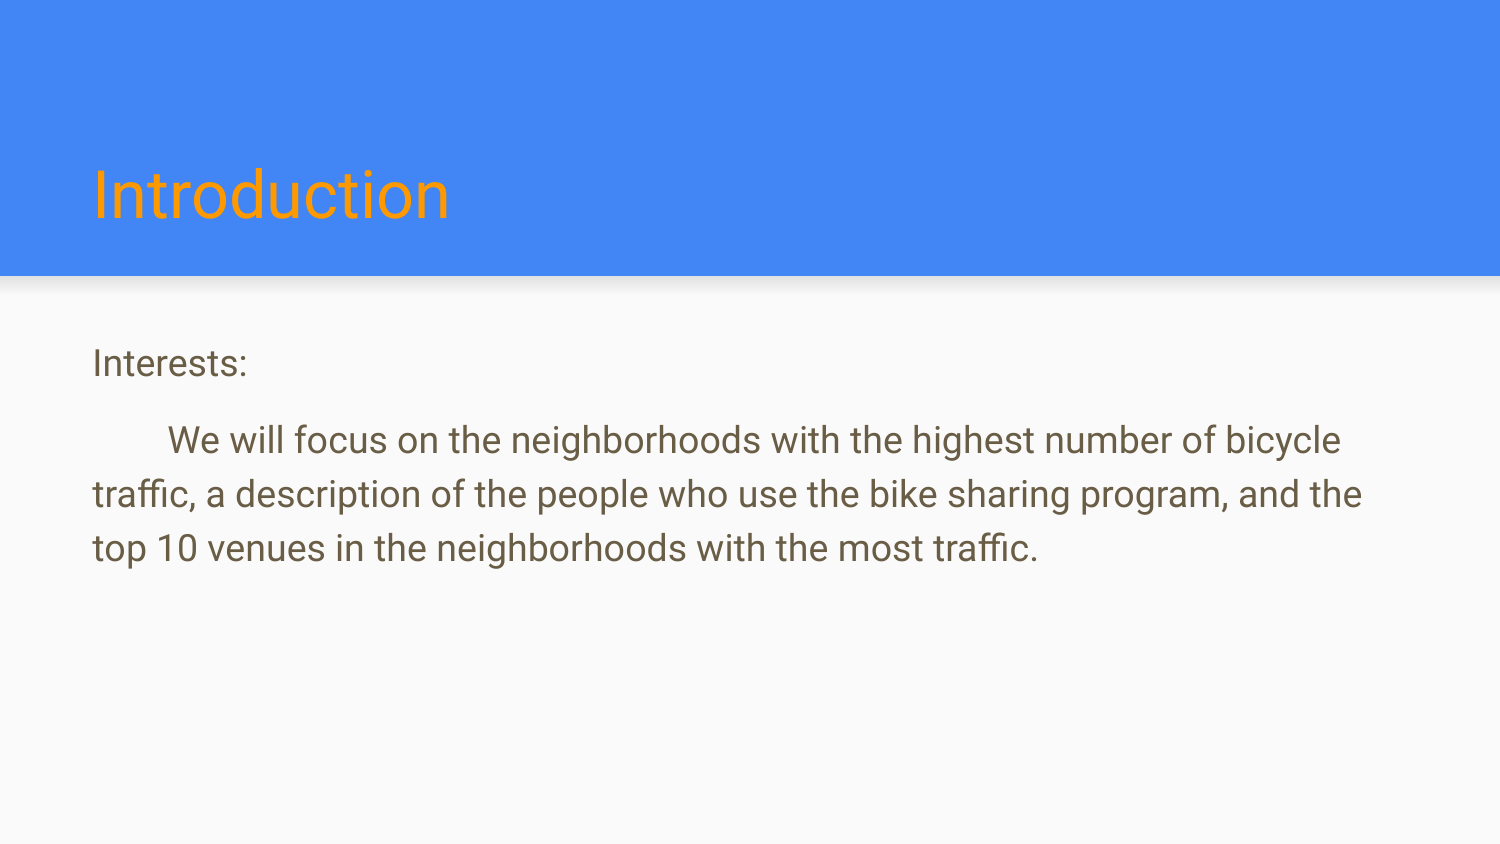

# Introduction
Interests:
We will focus on the neighborhoods with the highest number of bicycle traffic, a description of the people who use the bike sharing program, and the top 10 venues in the neighborhoods with the most traffic.